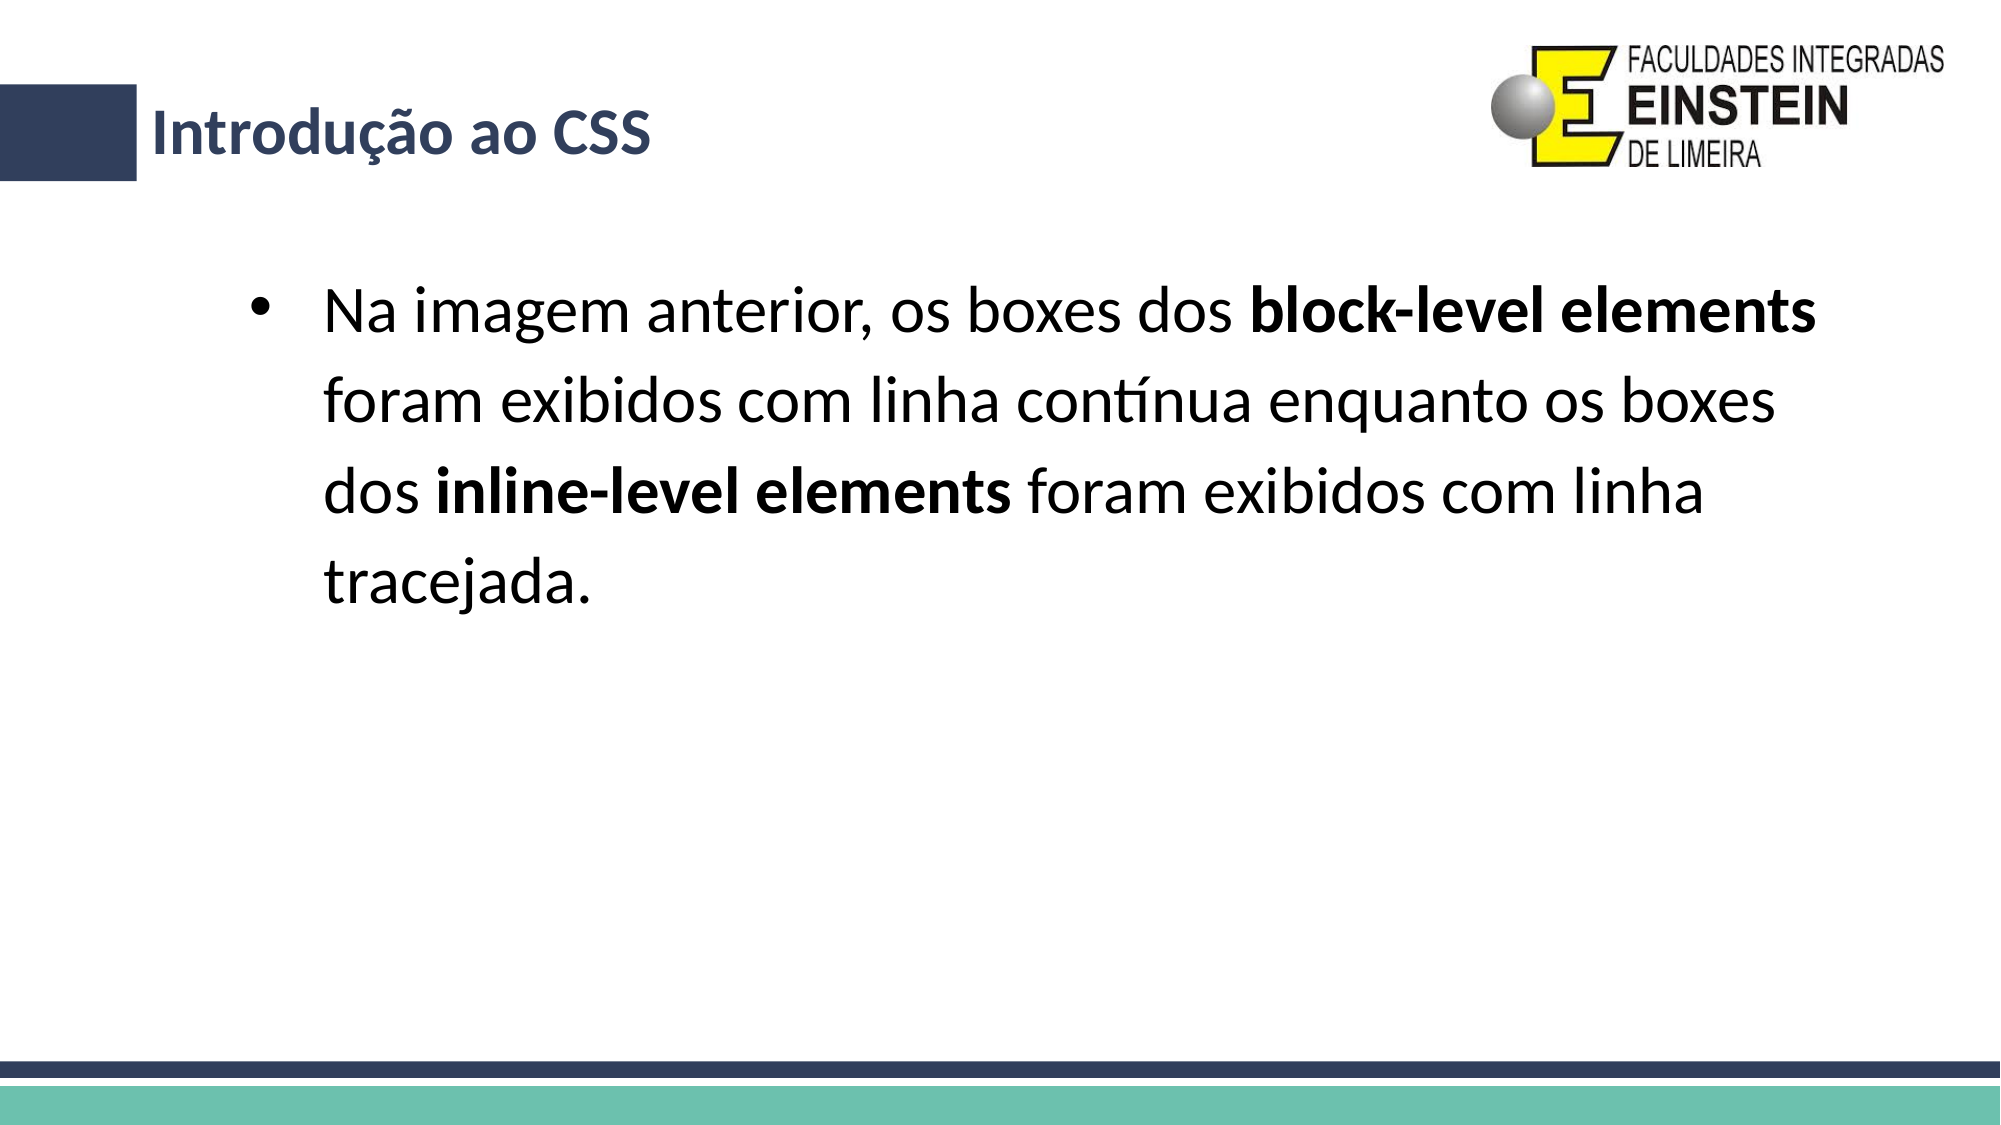

# Introdução ao CSS
Na imagem anterior, os boxes dos block-level elements foram exibidos com linha contínua enquanto os boxes dos inline-level elements foram exibidos com linha tracejada.